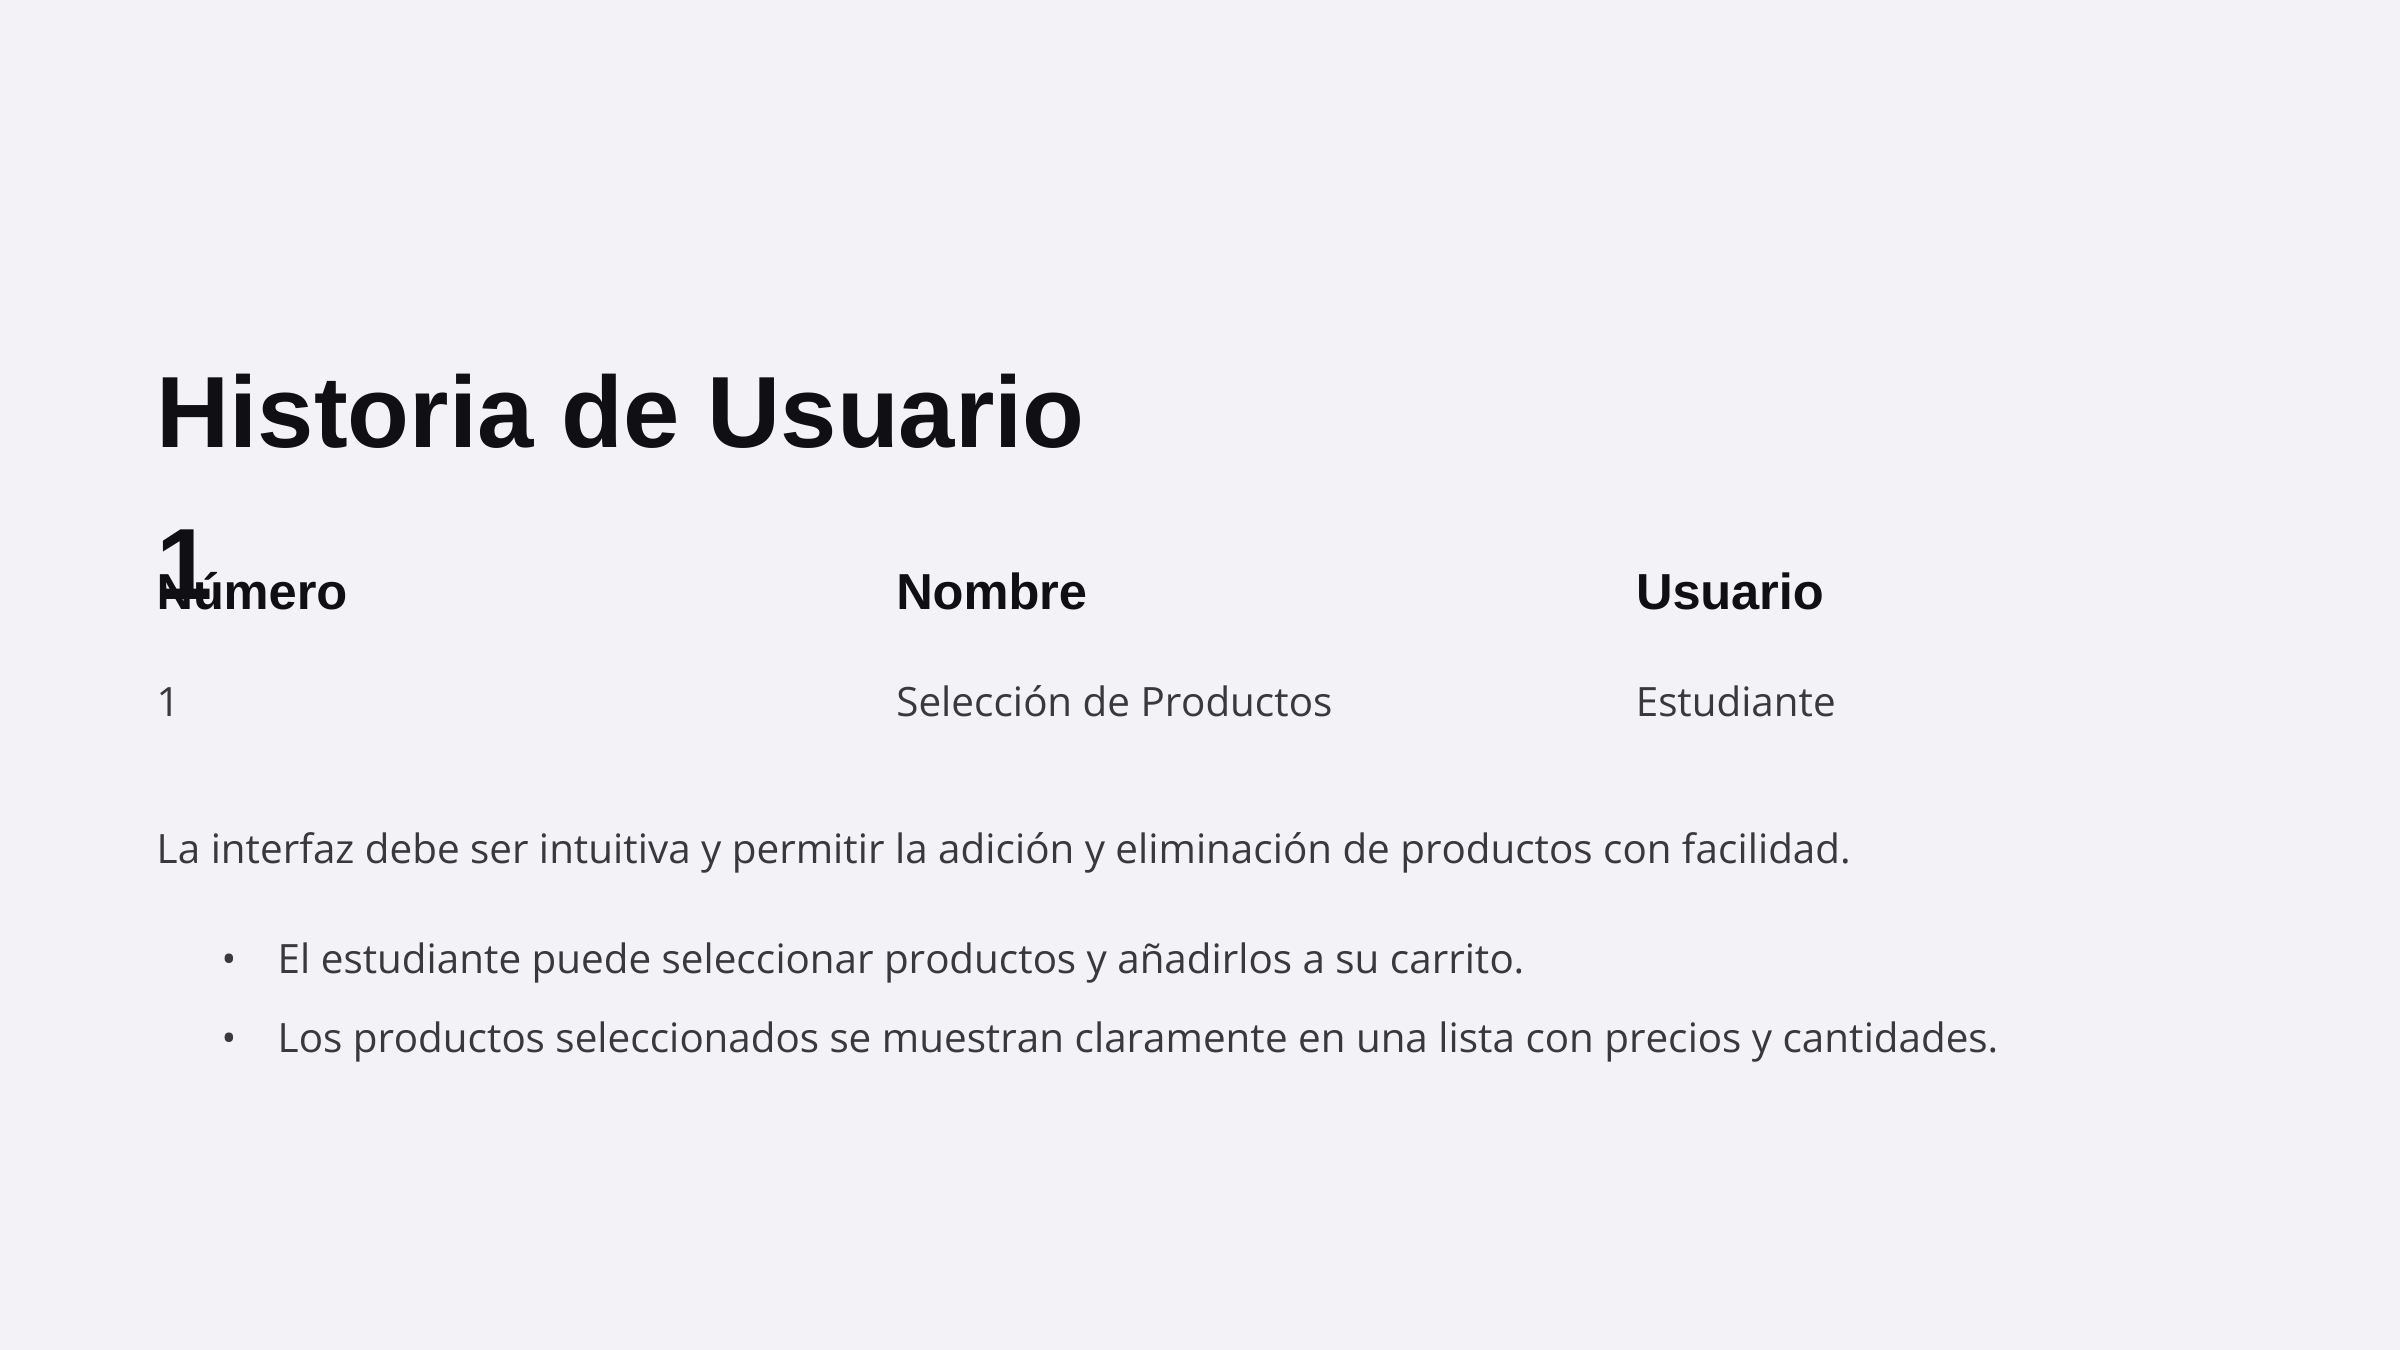

Historia de Usuario 1
Número
Nombre
Usuario
1
Selección de Productos
Estudiante
La interfaz debe ser intuitiva y permitir la adición y eliminación de productos con facilidad.
El estudiante puede seleccionar productos y añadirlos a su carrito.
Los productos seleccionados se muestran claramente en una lista con precios y cantidades.